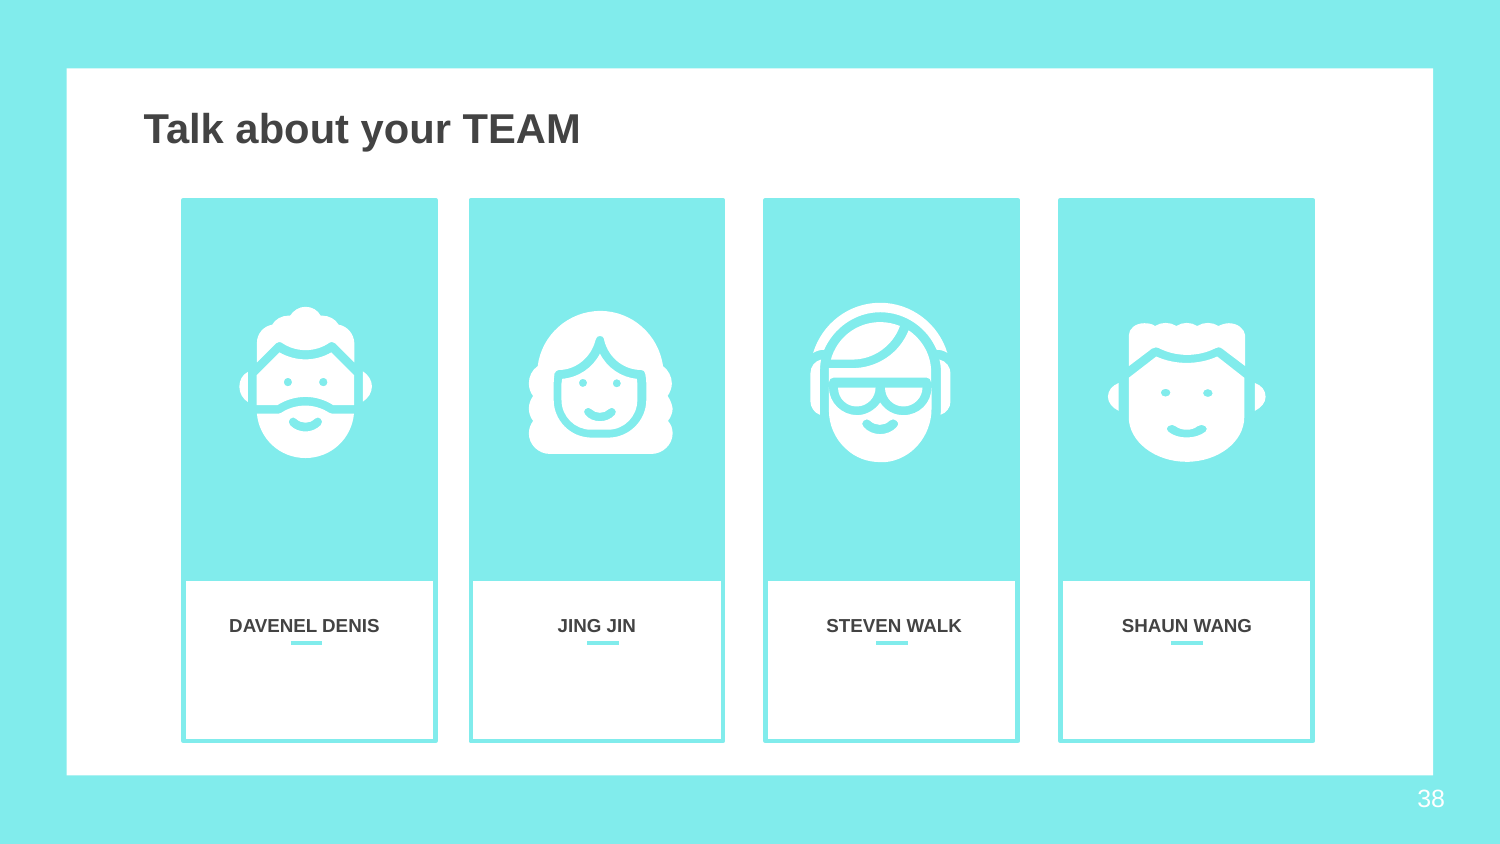

# Talk about your TEAM

DAVENEL DENIS
JING JIN
STEVEN WALK
SHAUN WANG

38